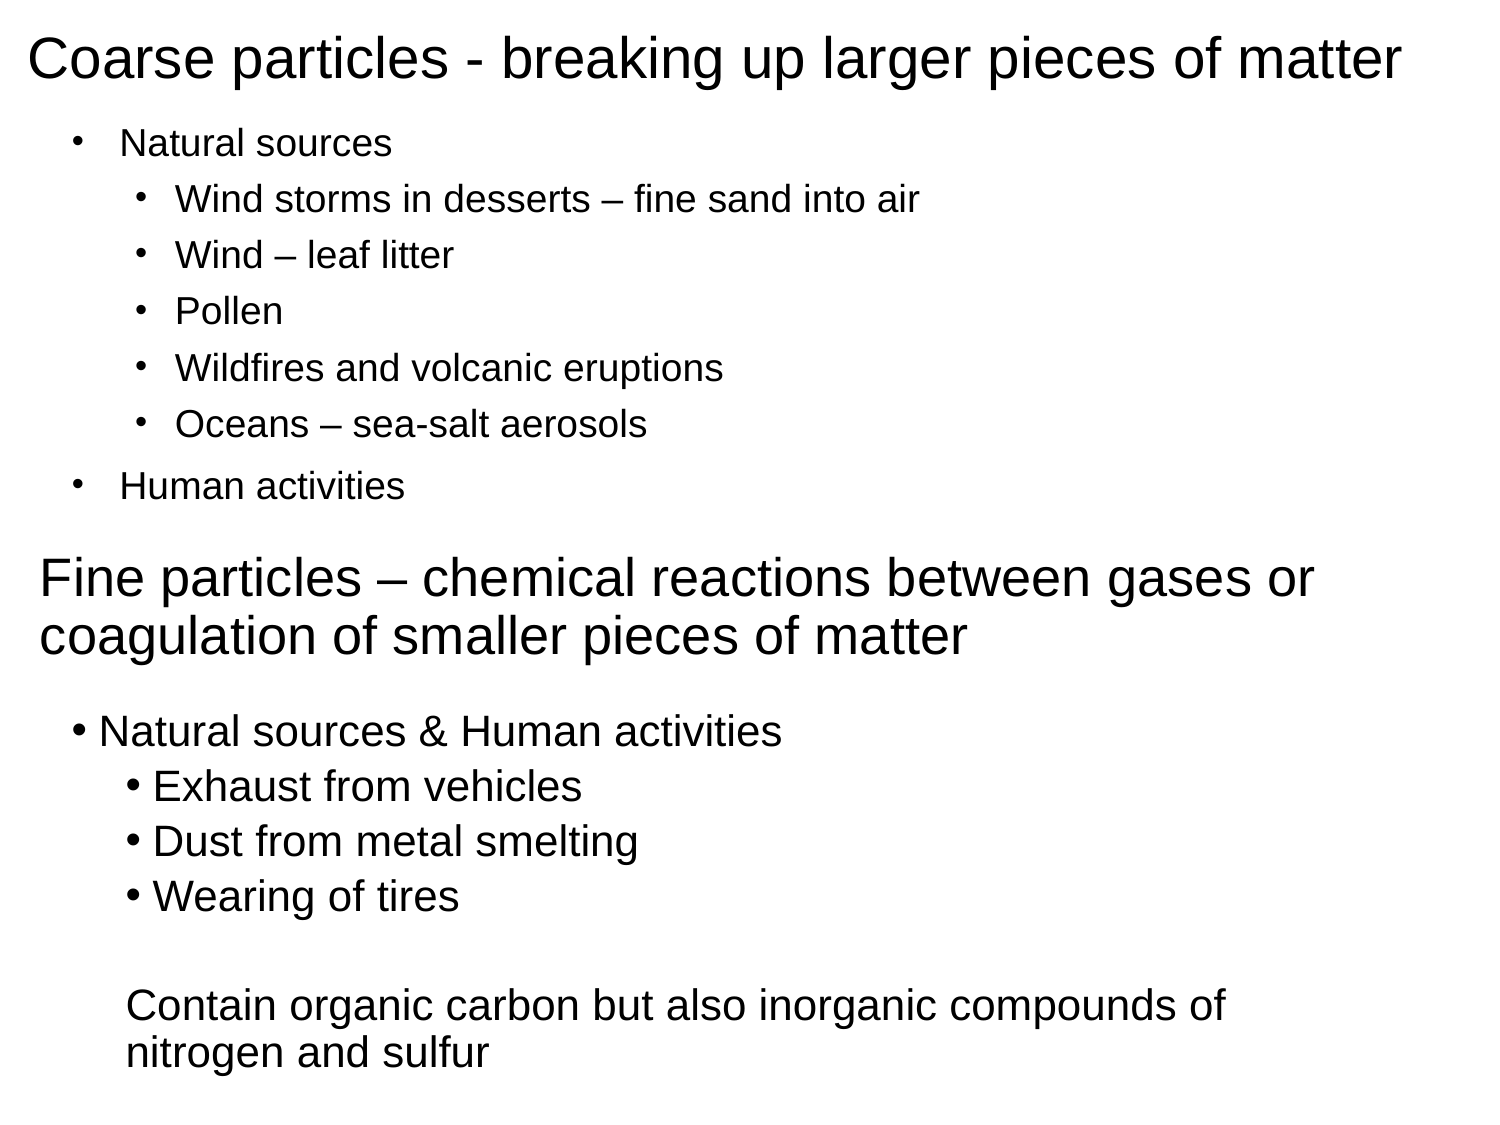

# Coarse particles - breaking up larger pieces of matter
Natural sources
Wind storms in desserts – fine sand into air
Wind – leaf litter
Pollen
Wildfires and volcanic eruptions
Oceans – sea-salt aerosols
Human activities

Fine particles – chemical reactions between gases or coagulation of smaller pieces of matter
Natural sources & Human activities
Exhaust from vehicles
Dust from metal smelting
Wearing of tires

Contain organic carbon but also inorganic compounds of nitrogen and sulfur